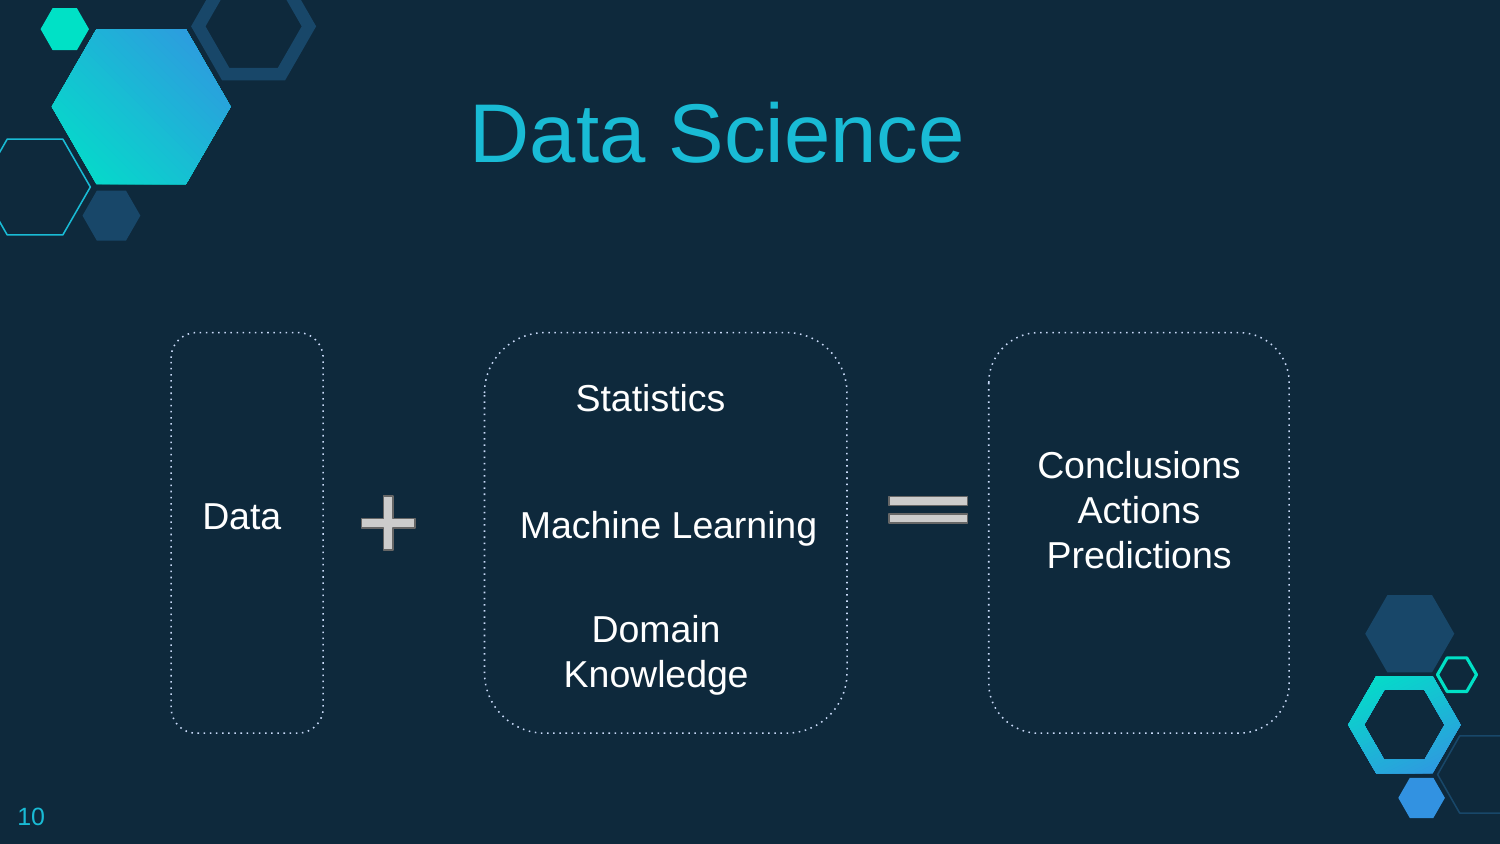

Data Science

Statistics
Conclusions
Actions Predictions
Machine Learning

Data

Domain Knowledge
10